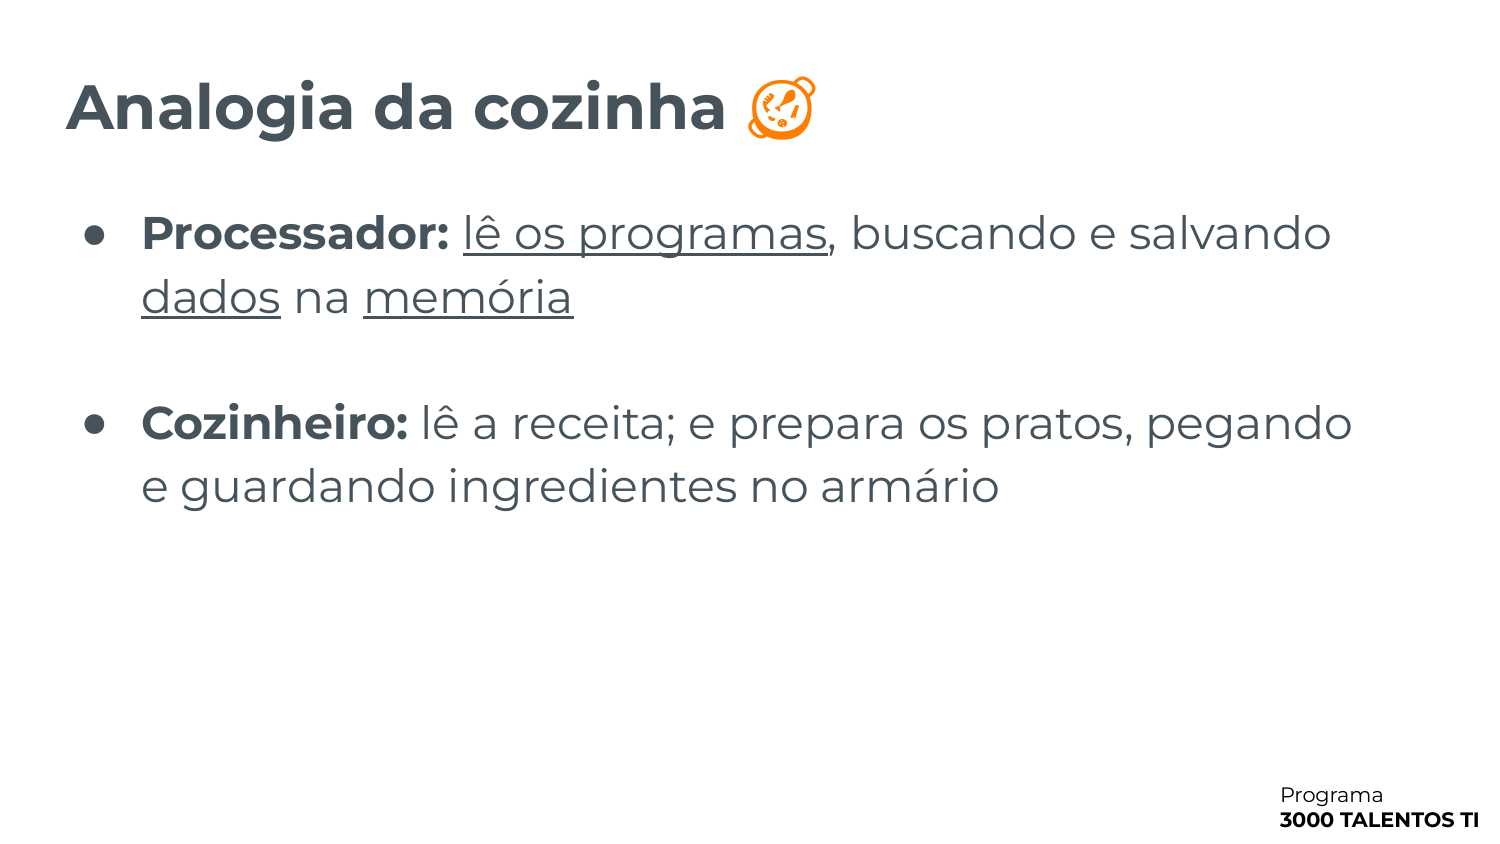

# Analogia da cozinha 🥘
Processador: lê os programas, buscando e salvando dados na memória

Cozinheiro: lê a receita; e prepara os pratos, pegando e guardando ingredientes no armário